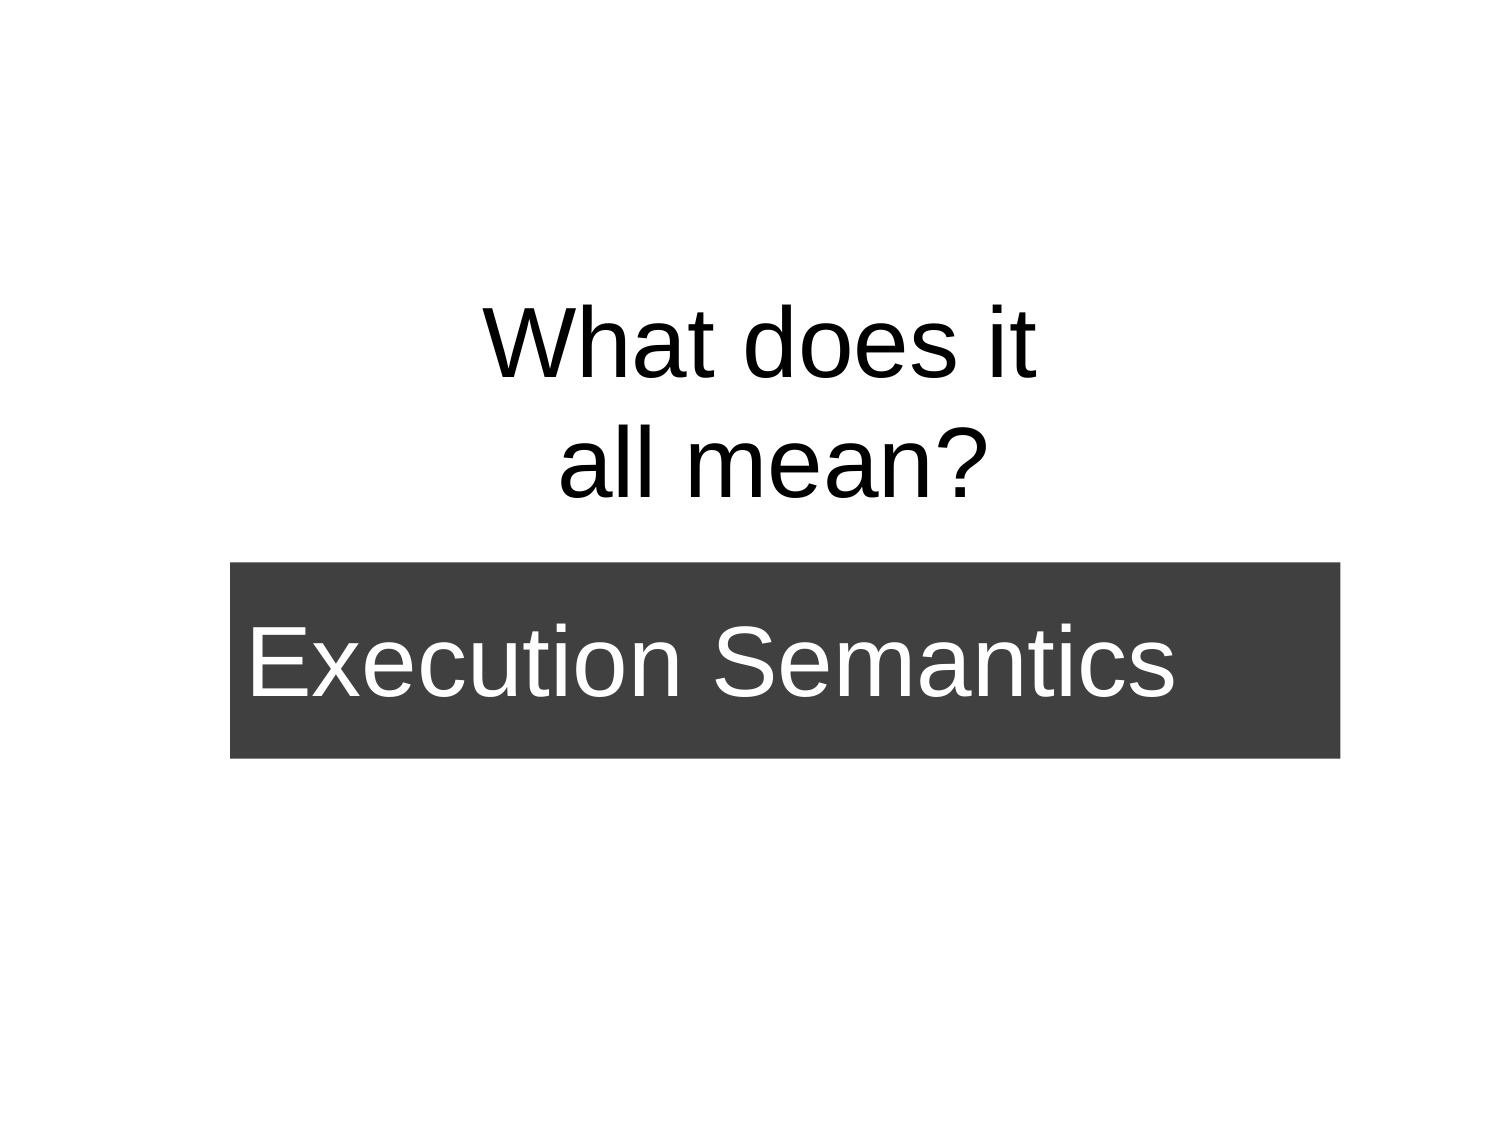

What does it
all mean?

Execution Semantics